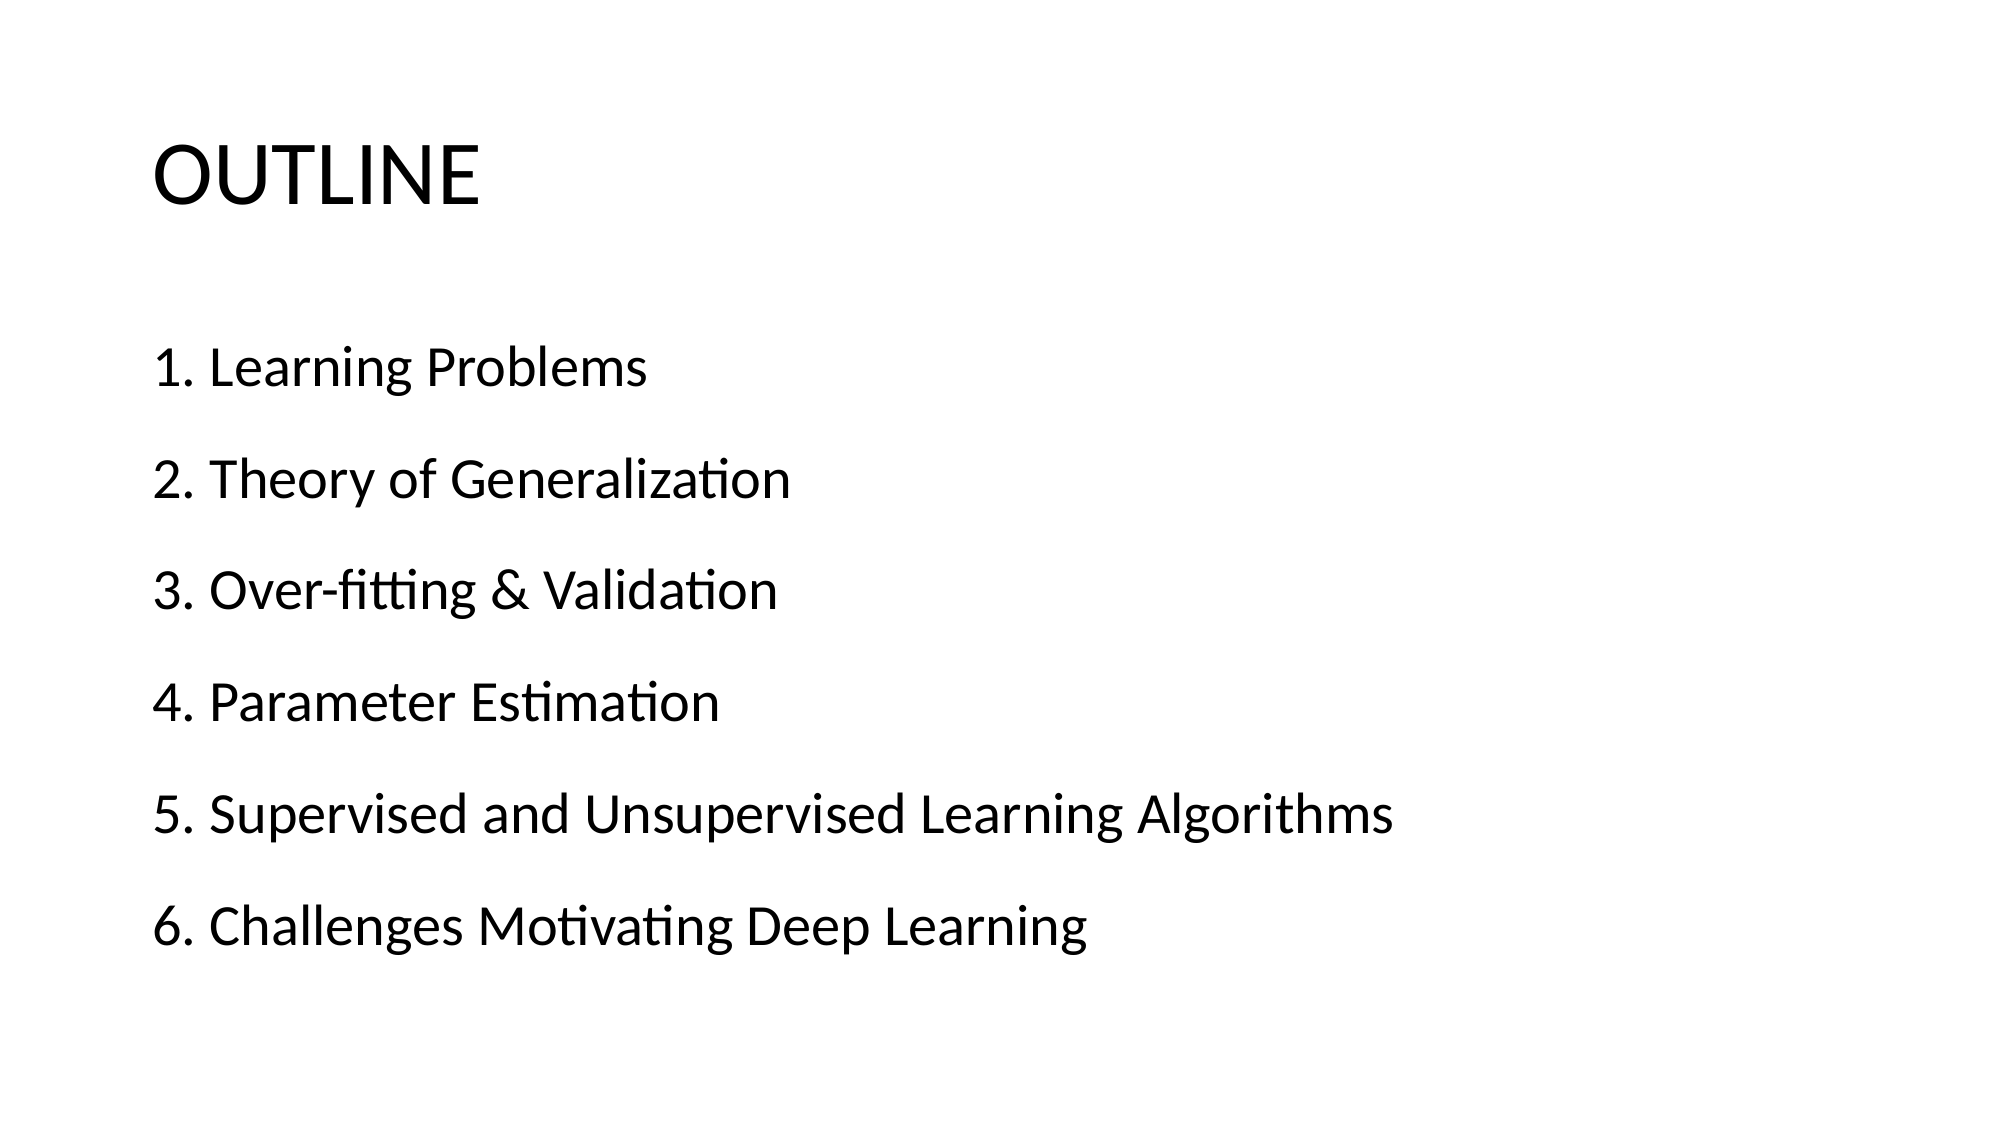

# OUTLINE
1. Learning Problems
2. Theory of Generalization
3. Over-fitting & Validation
4. Parameter Estimation
5. Supervised and Unsupervised Learning Algorithms
6. Challenges Motivating Deep Learning